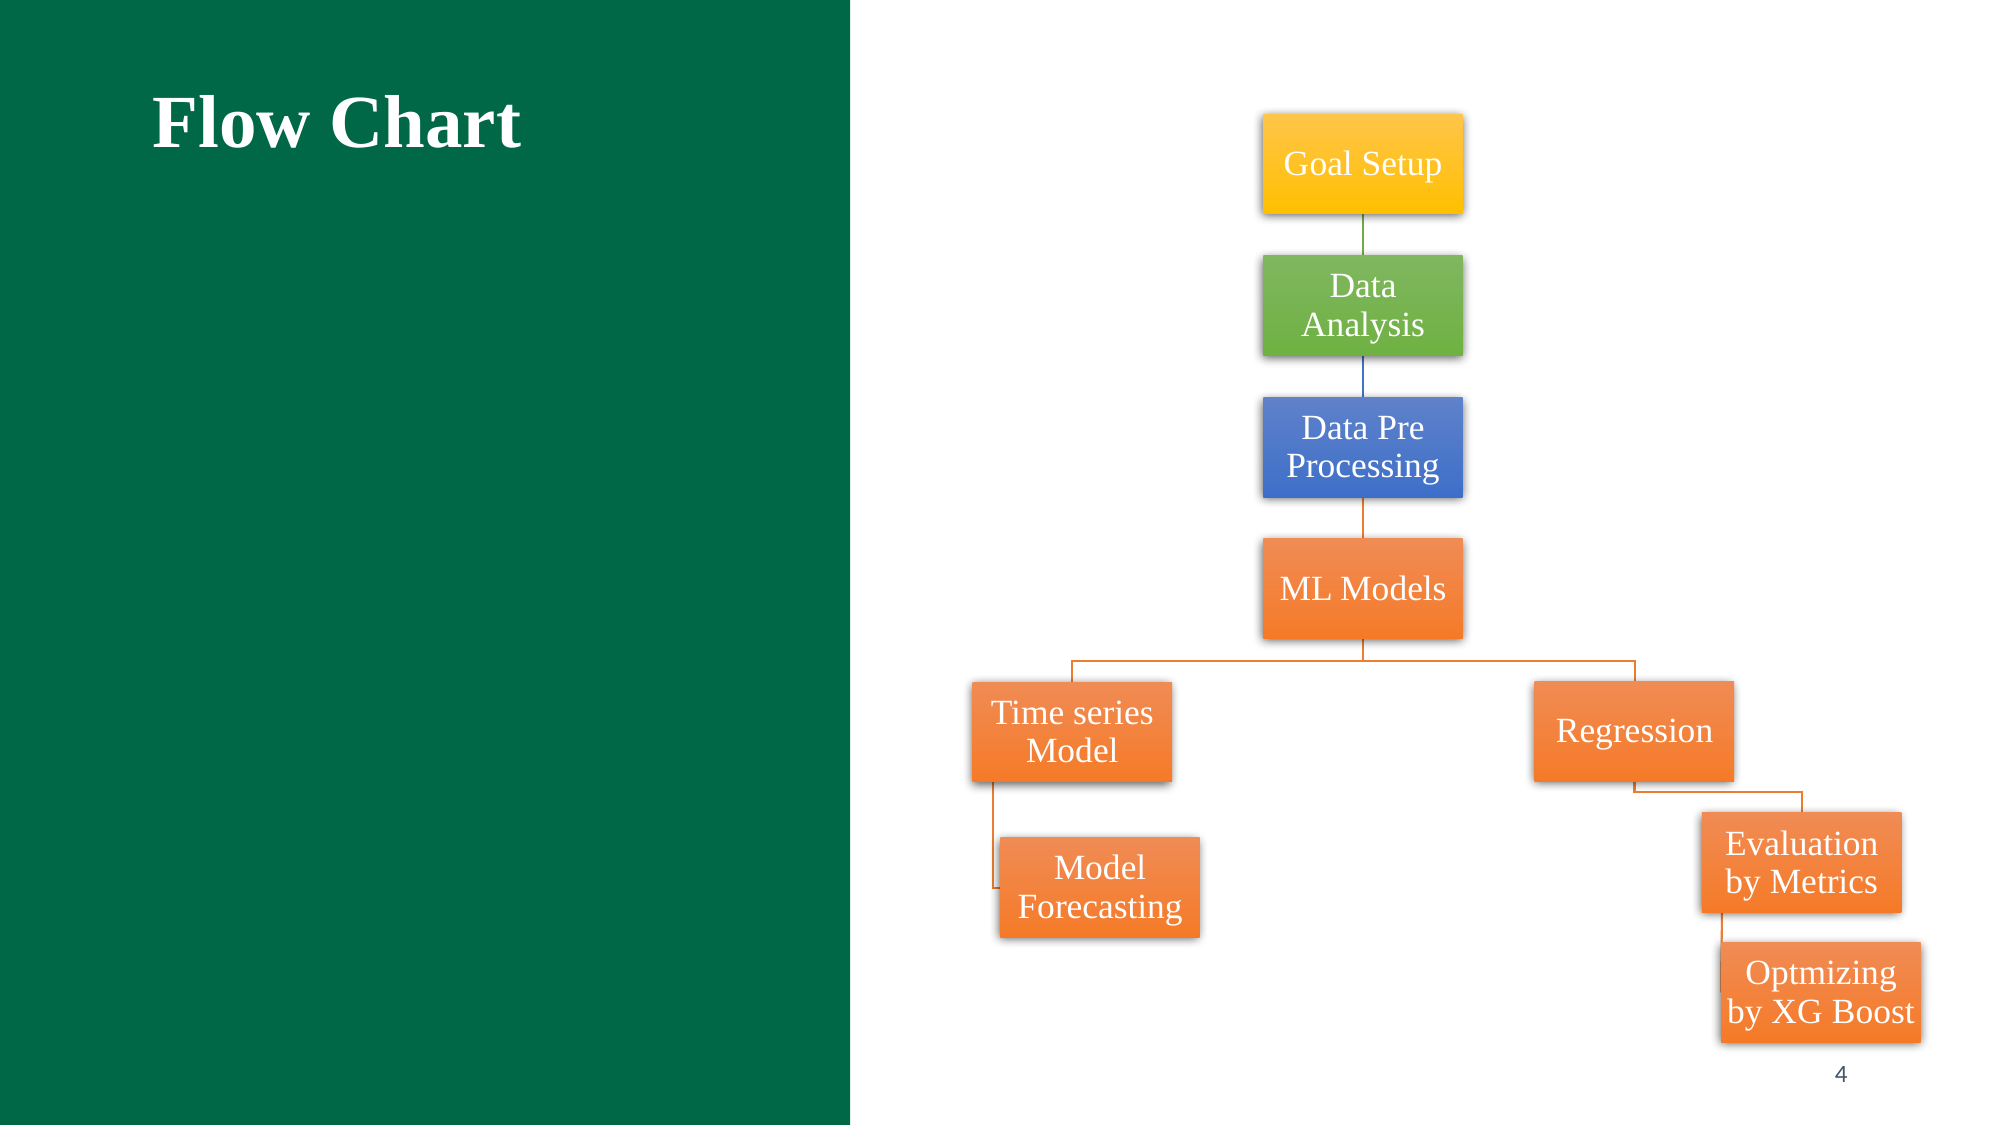

# Flow Chart
Goal Setup
Data Analysis
Data Pre Processing
ML Models
Time series Model
Model Forecasting
Regression
Evaluation by Metrics
Optmizing by XG Boost
4